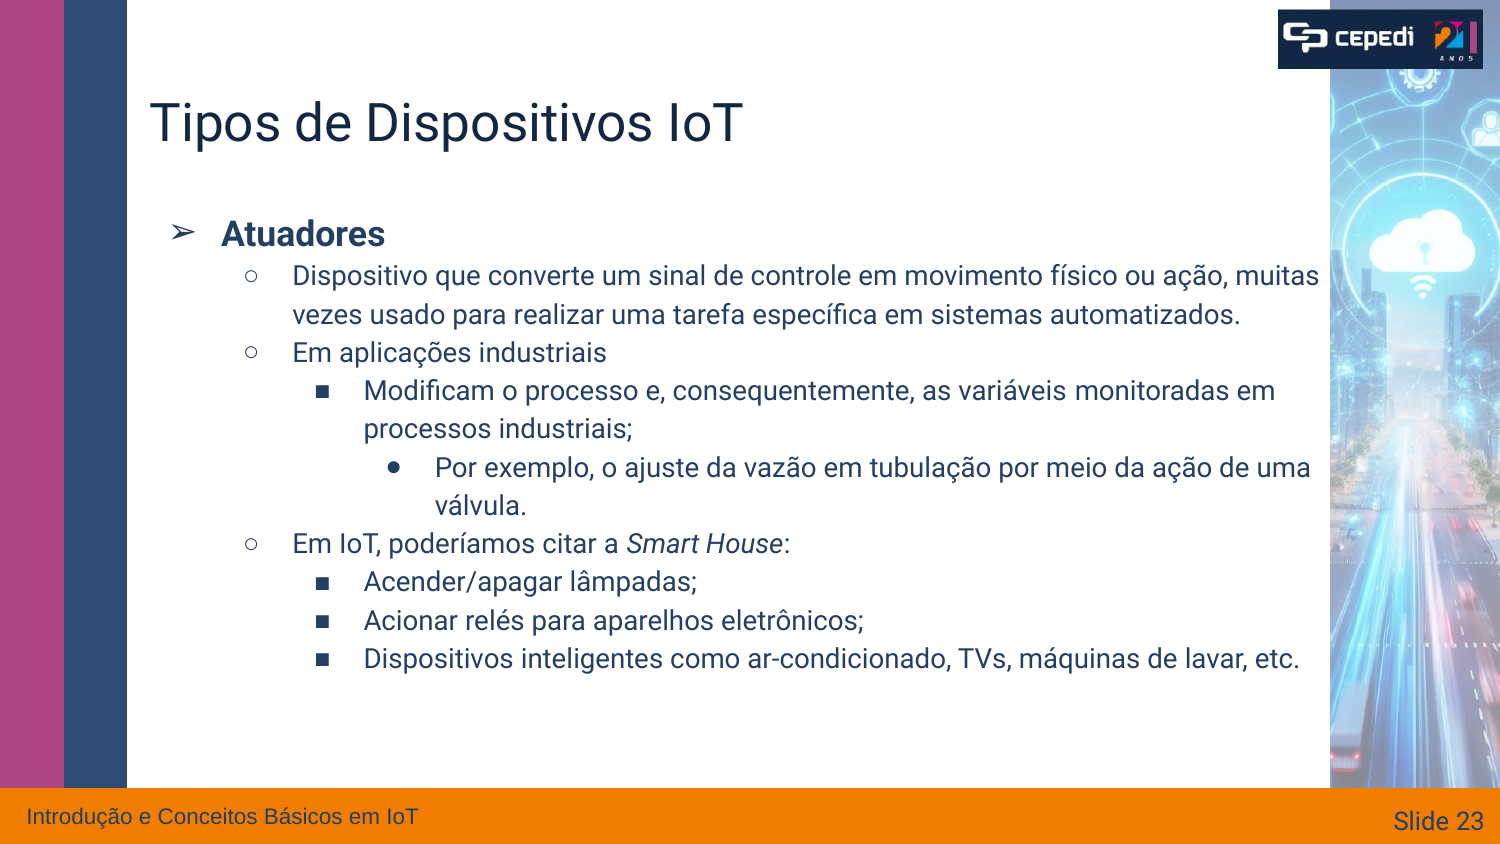

# Tipos de Dispositivos IoT

Atuadores
Dispositivo que converte um sinal de controle em movimento físico ou ação, muitas vezes usado para realizar uma tarefa específica em sistemas automatizados.
Em aplicações industriais
Modificam o processo e, consequentemente, as variáveis ​​monitoradas em processos industriais;
Por exemplo, o ajuste da vazão em tubulação por meio da ação de uma válvula.
Em IoT, poderíamos citar a Smart House:
Acender/apagar lâmpadas;
Acionar relés para aparelhos eletrônicos;
Dispositivos inteligentes como ar-condicionado, TVs, máquinas de lavar, etc.
Introdução e Conceitos Básicos em IoT
Slide 23